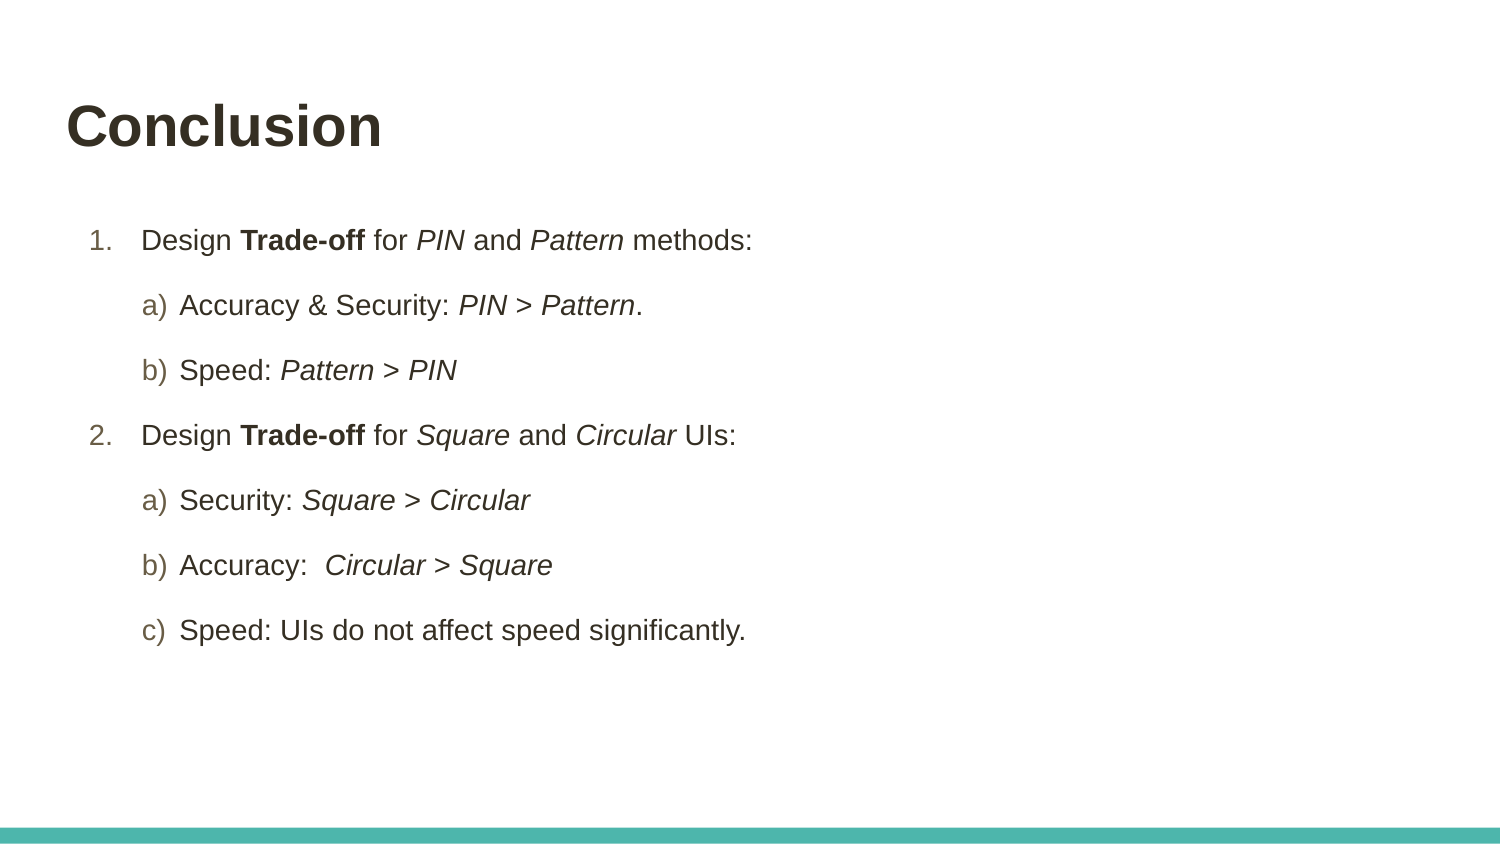

# Conclusion
Design Trade-off for PIN and Pattern methods:
Accuracy & Security: PIN > Pattern.
Speed: Pattern > PIN
Design Trade-off for Square and Circular UIs:
Security: Square > Circular
Accuracy:  Circular > Square
Speed: UIs do not affect speed significantly.